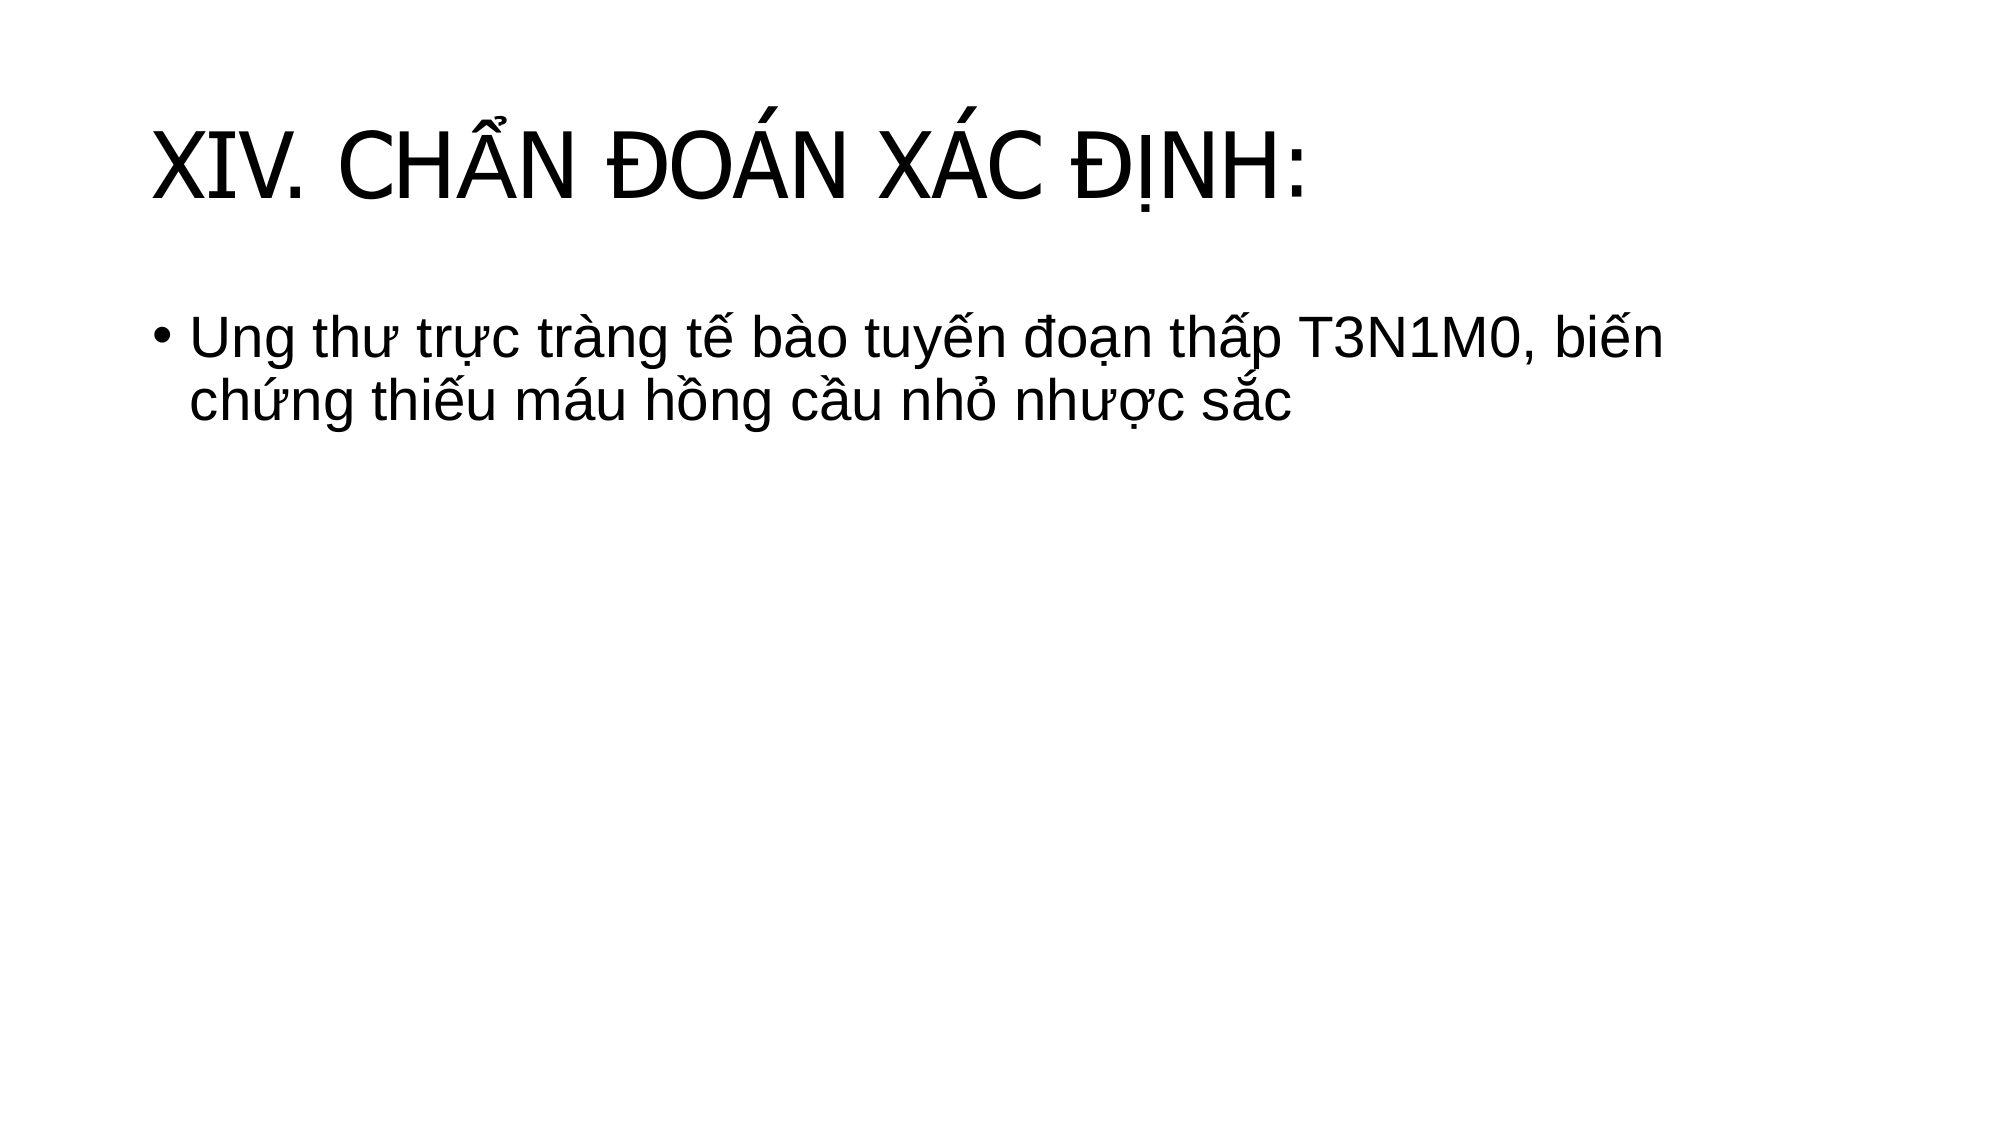

# XIV. CHẨN ĐOÁN XÁC ĐỊNH:
Ung thư trực tràng tế bào tuyến đoạn thấp T3N1M0, biến chứng thiếu máu hồng cầu nhỏ nhược sắc